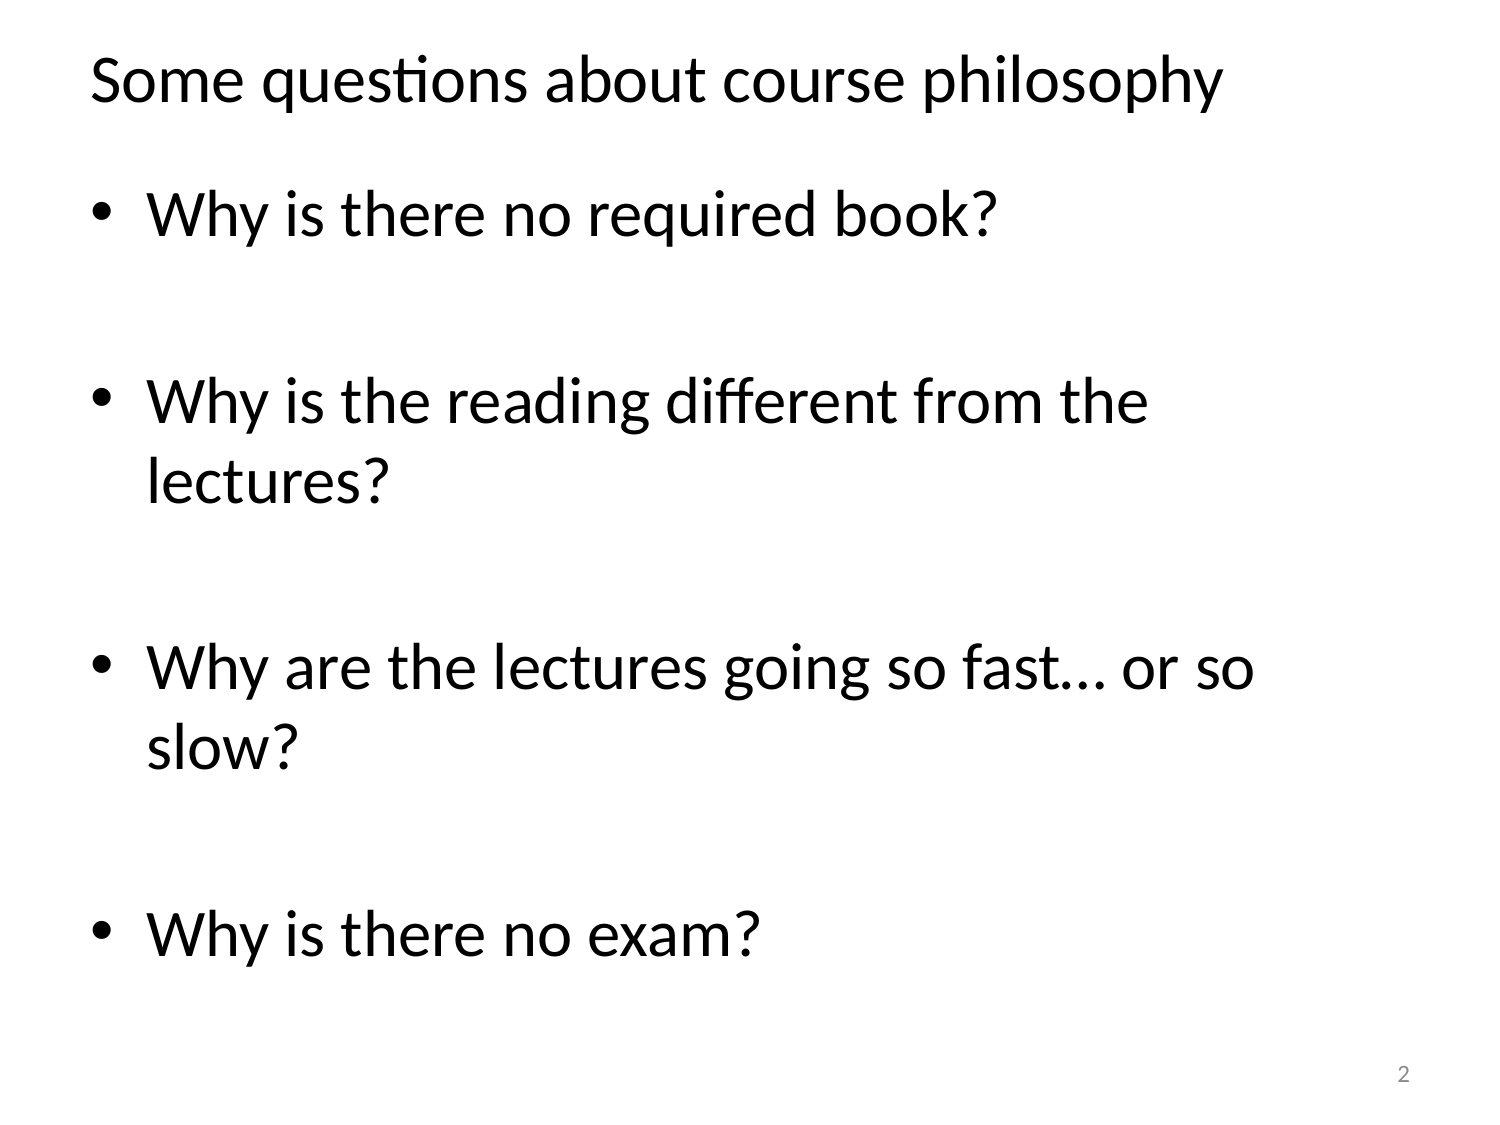

# Some questions about course philosophy
Why is there no required book?

Why is the reading different from the lectures?

Why are the lectures going so fast… or so slow?

Why is there no exam?
2